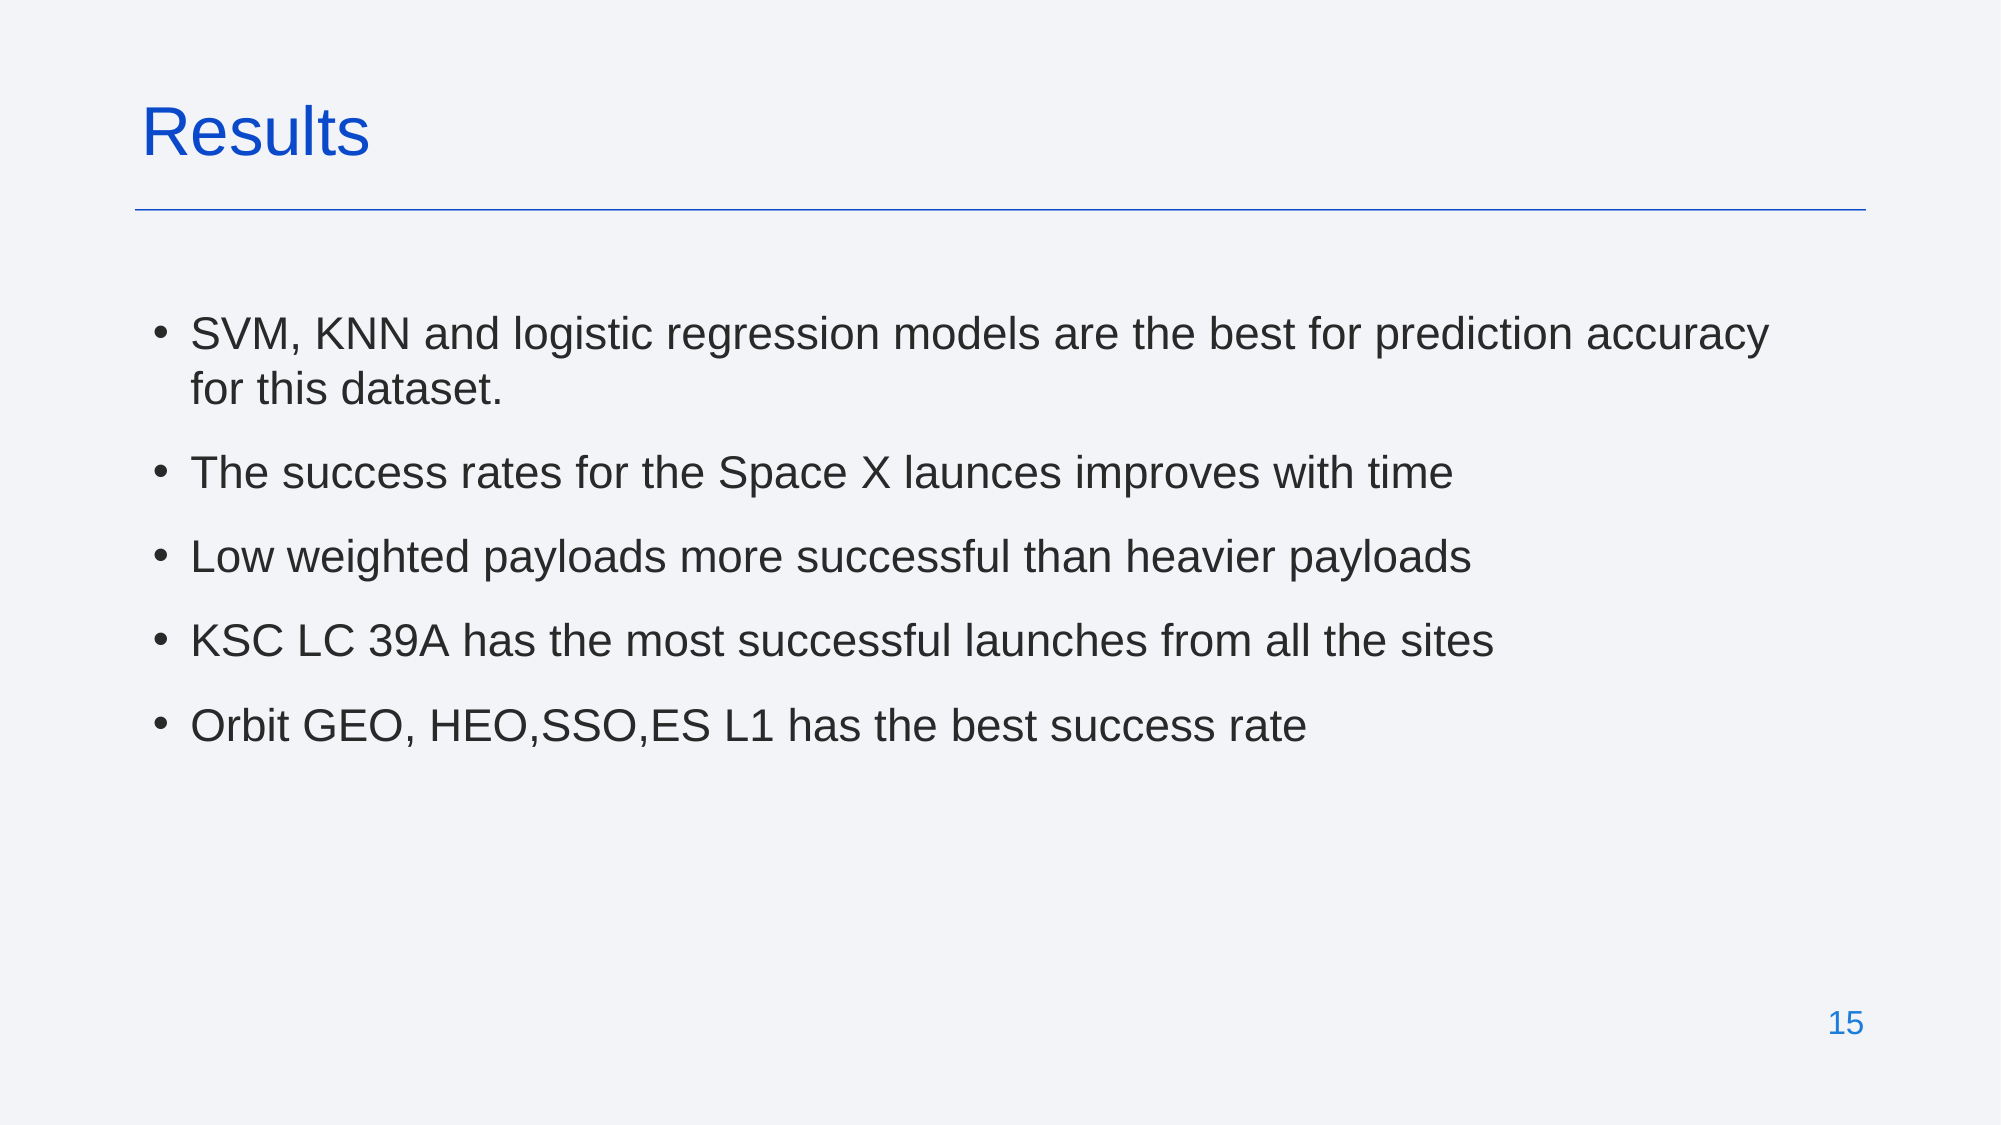

Results
SVM, KNN and logistic regression models are the best for prediction accuracy for this dataset.
The success rates for the Space X launces improves with time
Low weighted payloads more successful than heavier payloads
KSC LC 39A has the most successful launches from all the sites
Orbit GEO, HEO,SSO,ES L1 has the best success rate

15